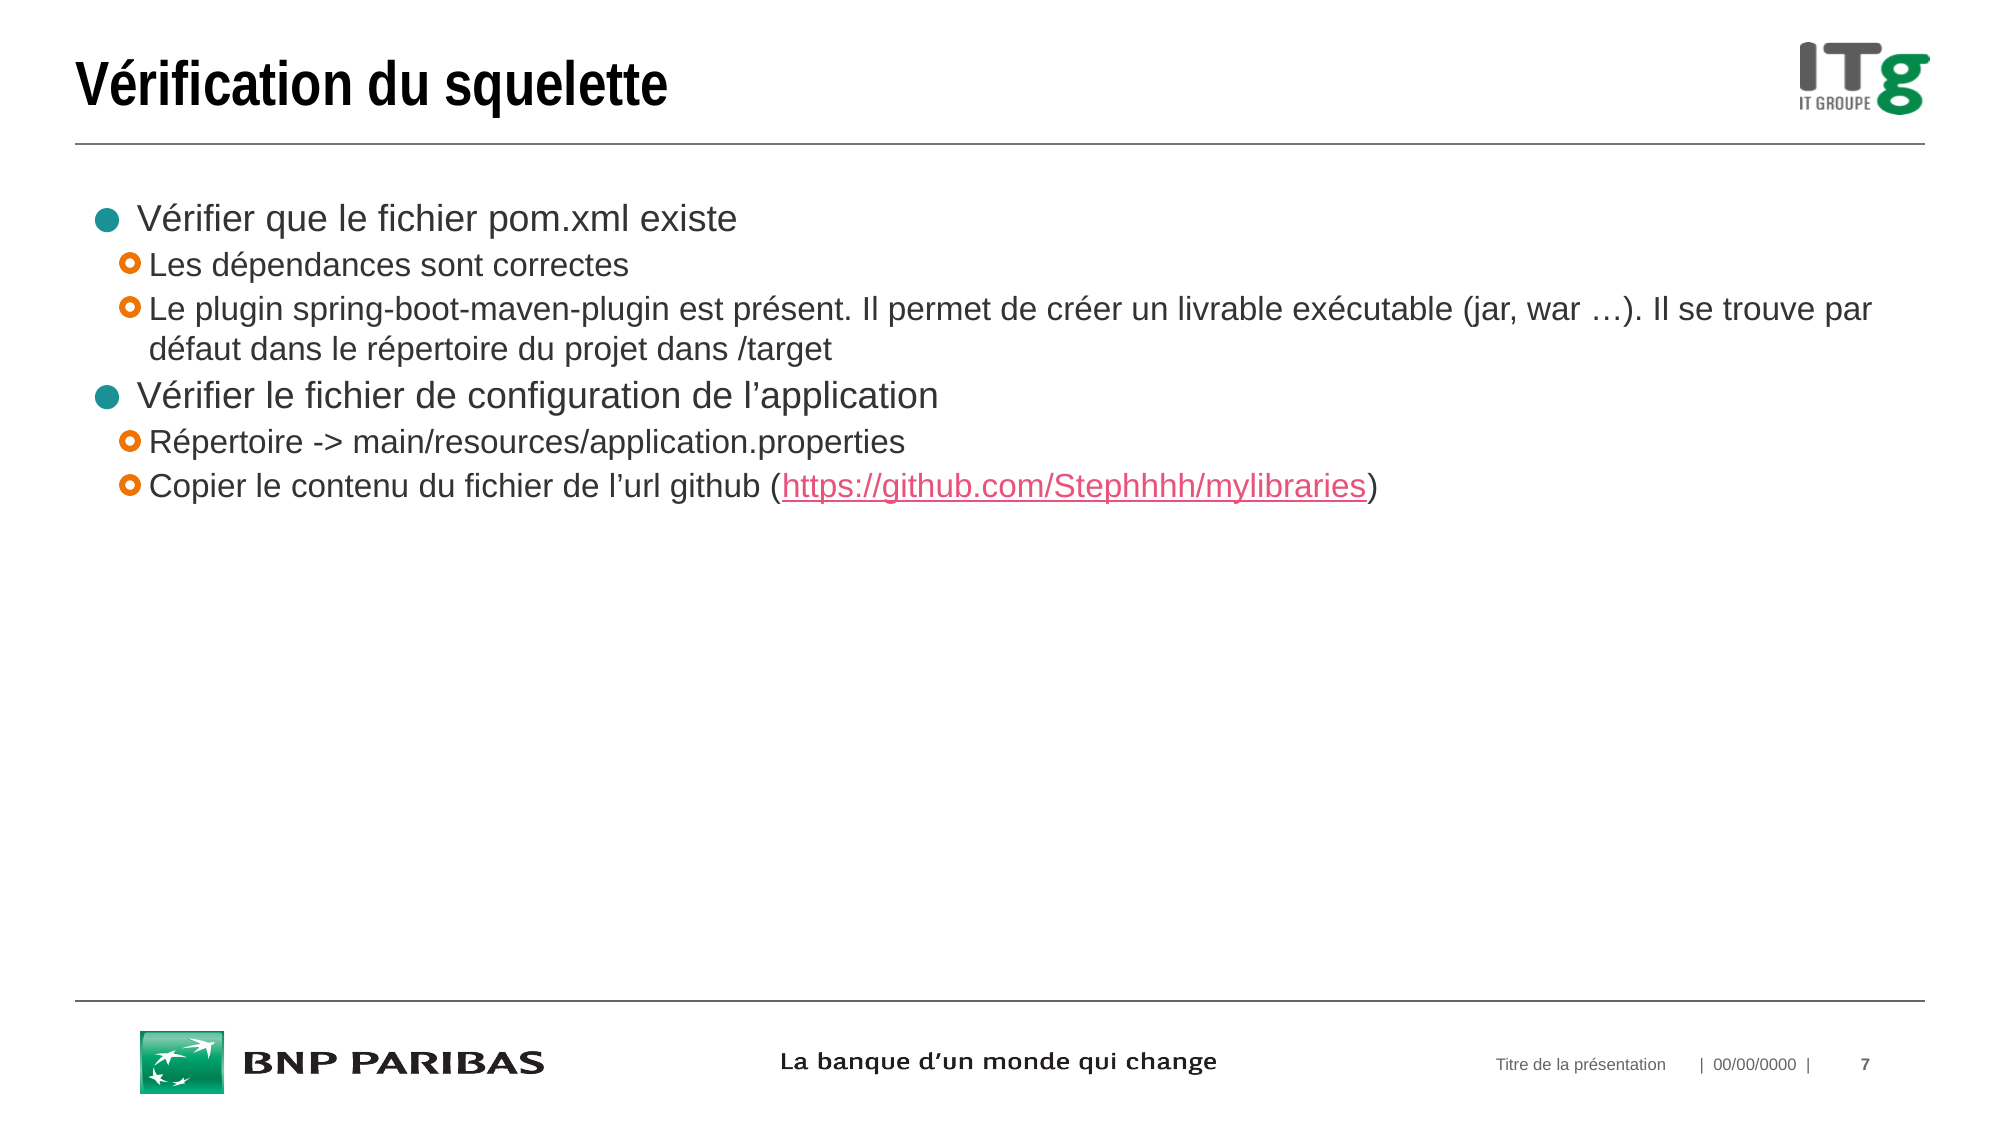

# Vérification du squelette
Vérifier que le fichier pom.xml existe
Les dépendances sont correctes
Le plugin spring-boot-maven-plugin est présent. Il permet de créer un livrable exécutable (jar, war …). Il se trouve par défaut dans le répertoire du projet dans /target
Vérifier le fichier de configuration de l’application
Répertoire -> main/resources/application.properties
Copier le contenu du fichier de l’url github (https://github.com/Stephhhh/mylibraries)
Titre de la présentation
|  00/00/0000  |
7